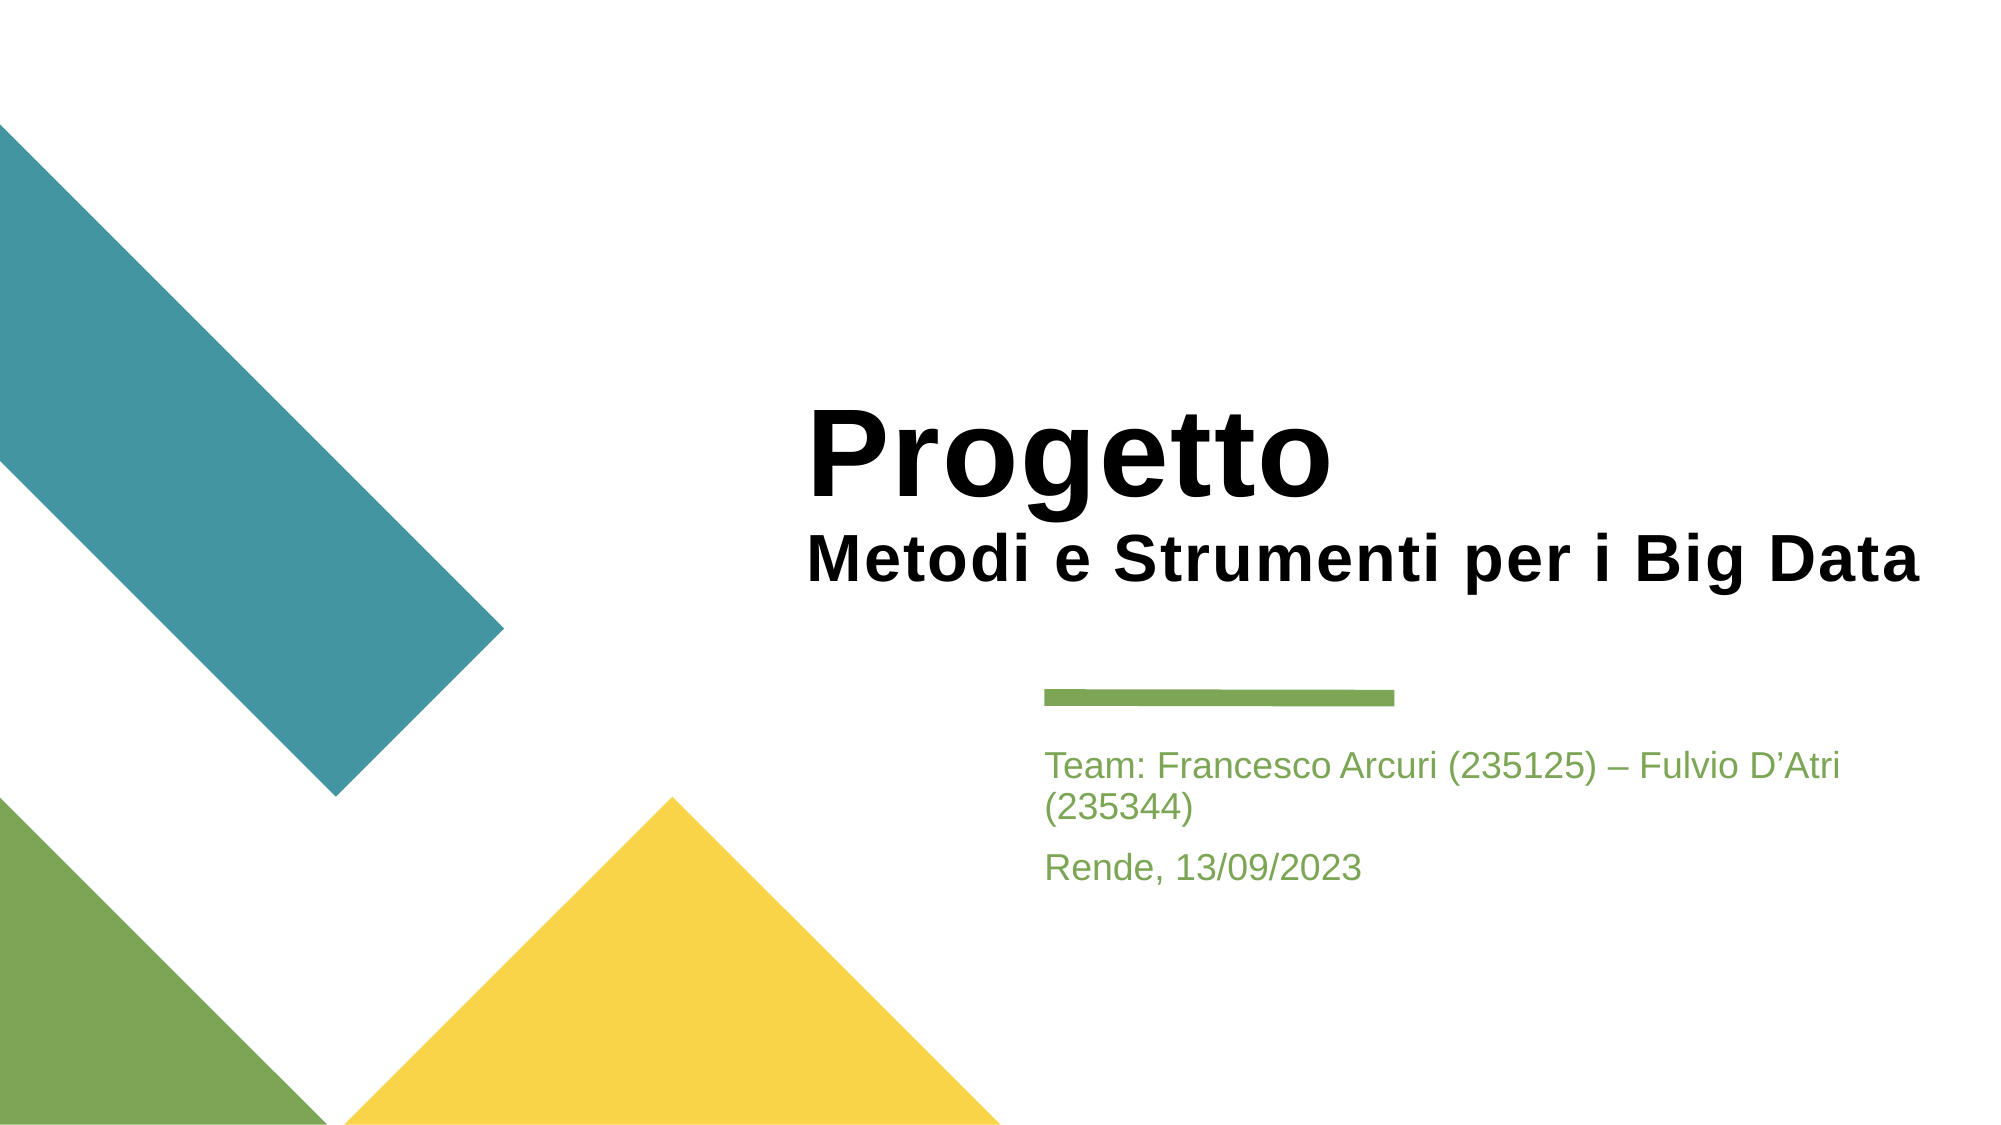

# Progetto Metodi e Strumenti per i Big Data
Team: Francesco Arcuri (235125) – Fulvio D’Atri (235344)
Rende, 13/09/2023